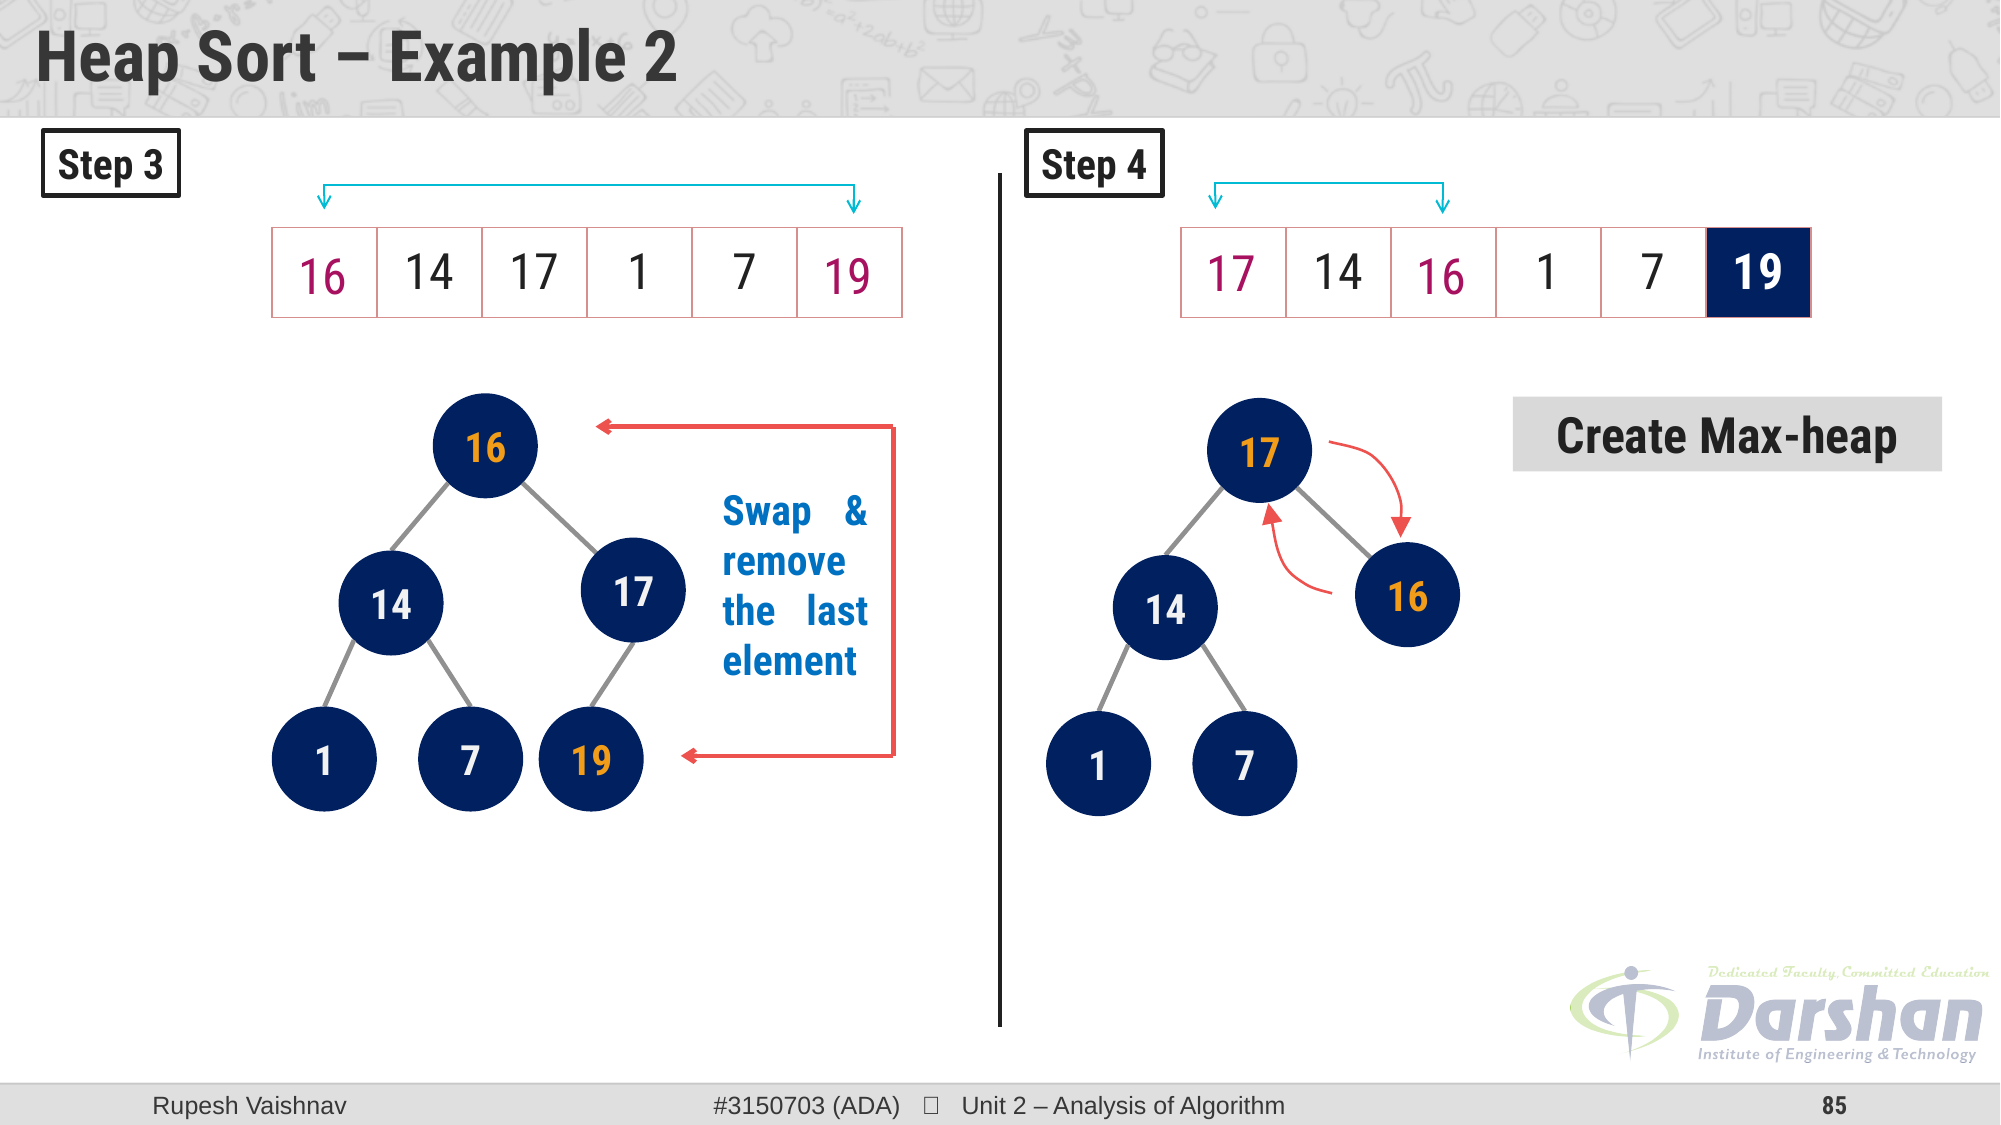

# Heap Sort – Example 2
Step 3
Step 4

| 19 | 14 | 17 | 1 | 7 | 16 |
| --- | --- | --- | --- | --- | --- |
| 16 | 14 | 17 | 1 | 7 | 19 |
| --- | --- | --- | --- | --- | --- |
17
16
19
16
19
Create Max-heap
16
16
17

Swap & remove the last element

17
17
14
14
16
1
7
16
1
7
19